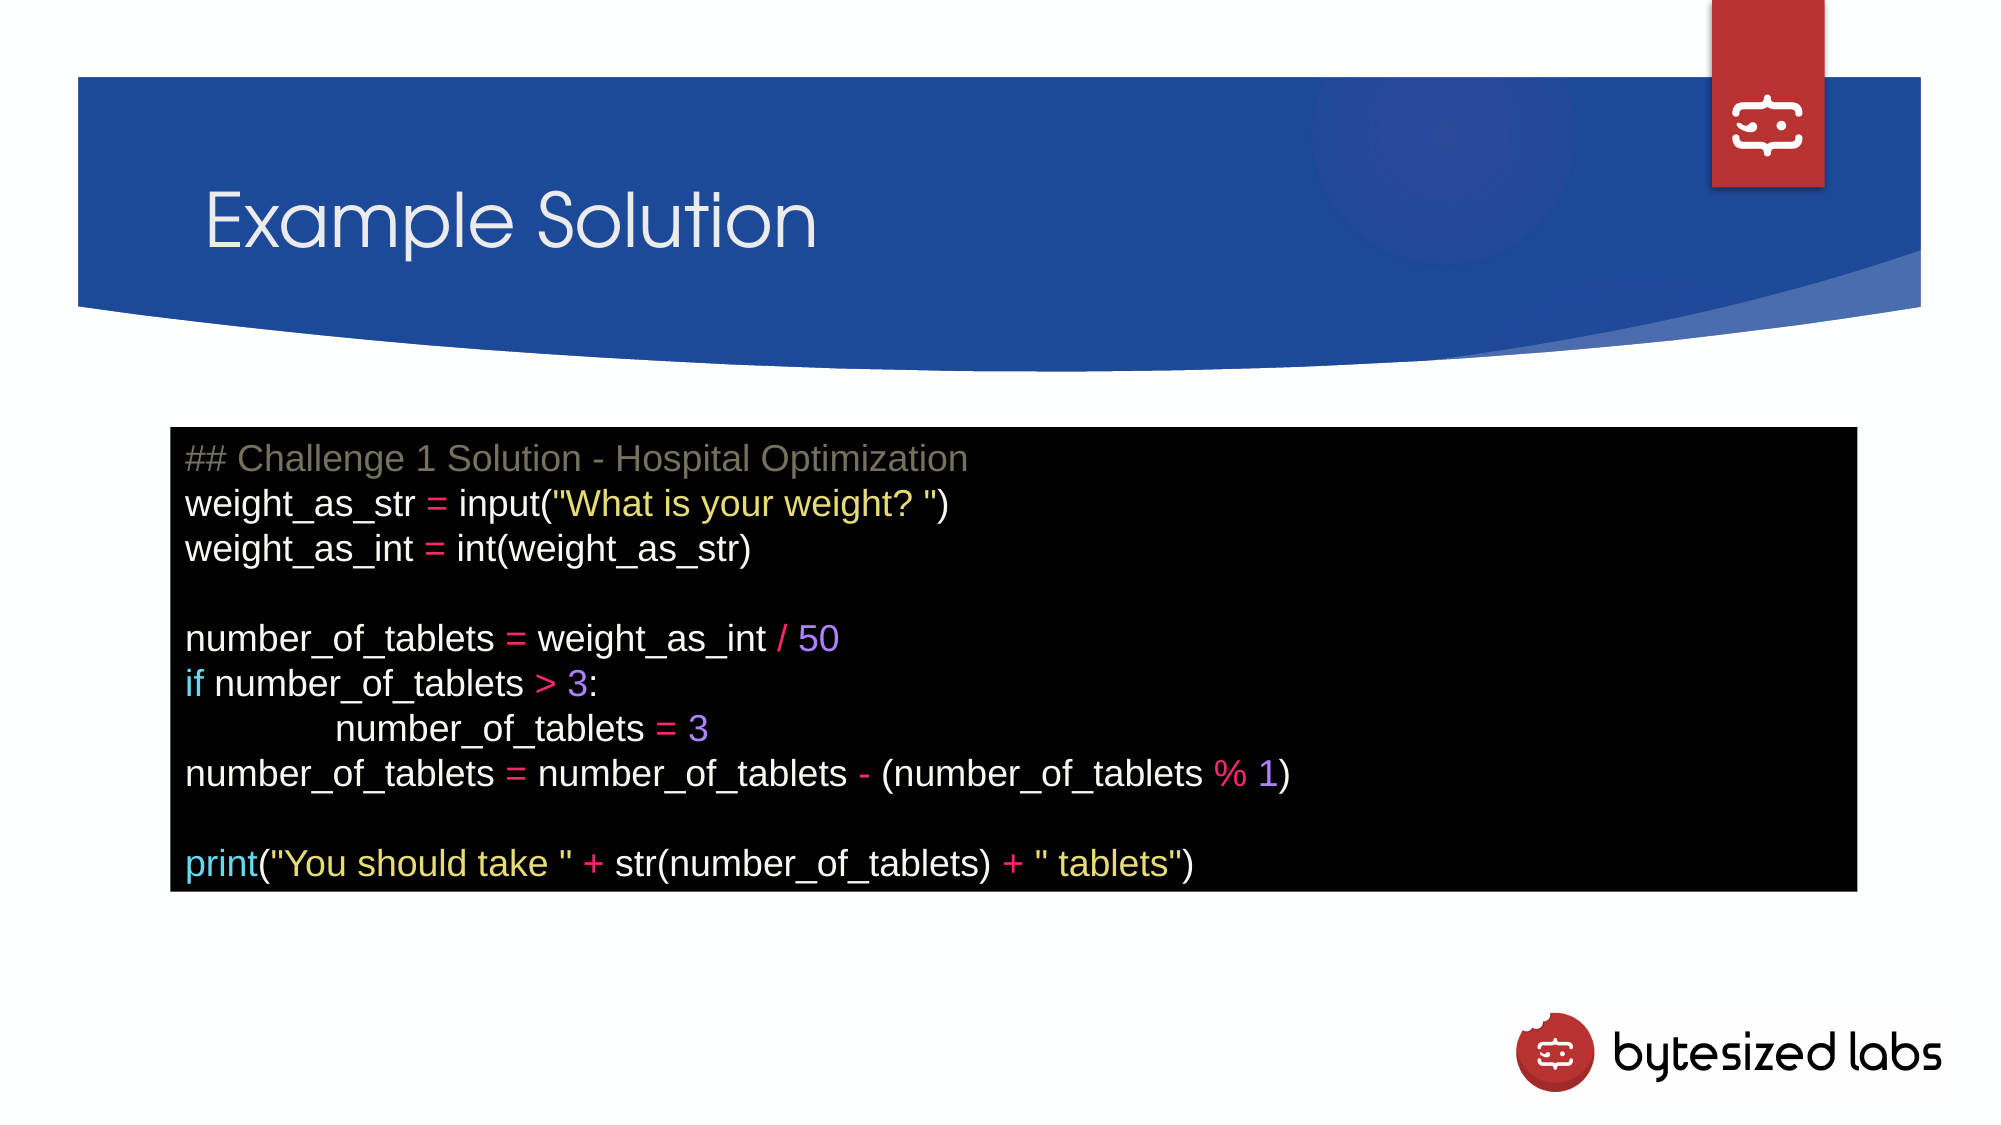

# Example Solution
## Challenge 1 Solution - Hospital Optimization
weight_as_str = input("What is your weight? ")
weight_as_int = int(weight_as_str)

number_of_tablets = weight_as_int / 50
if number_of_tablets > 3:
	number_of_tablets = 3
number_of_tablets = number_of_tablets - (number_of_tablets % 1)

print("You should take " + str(number_of_tablets) + " tablets")